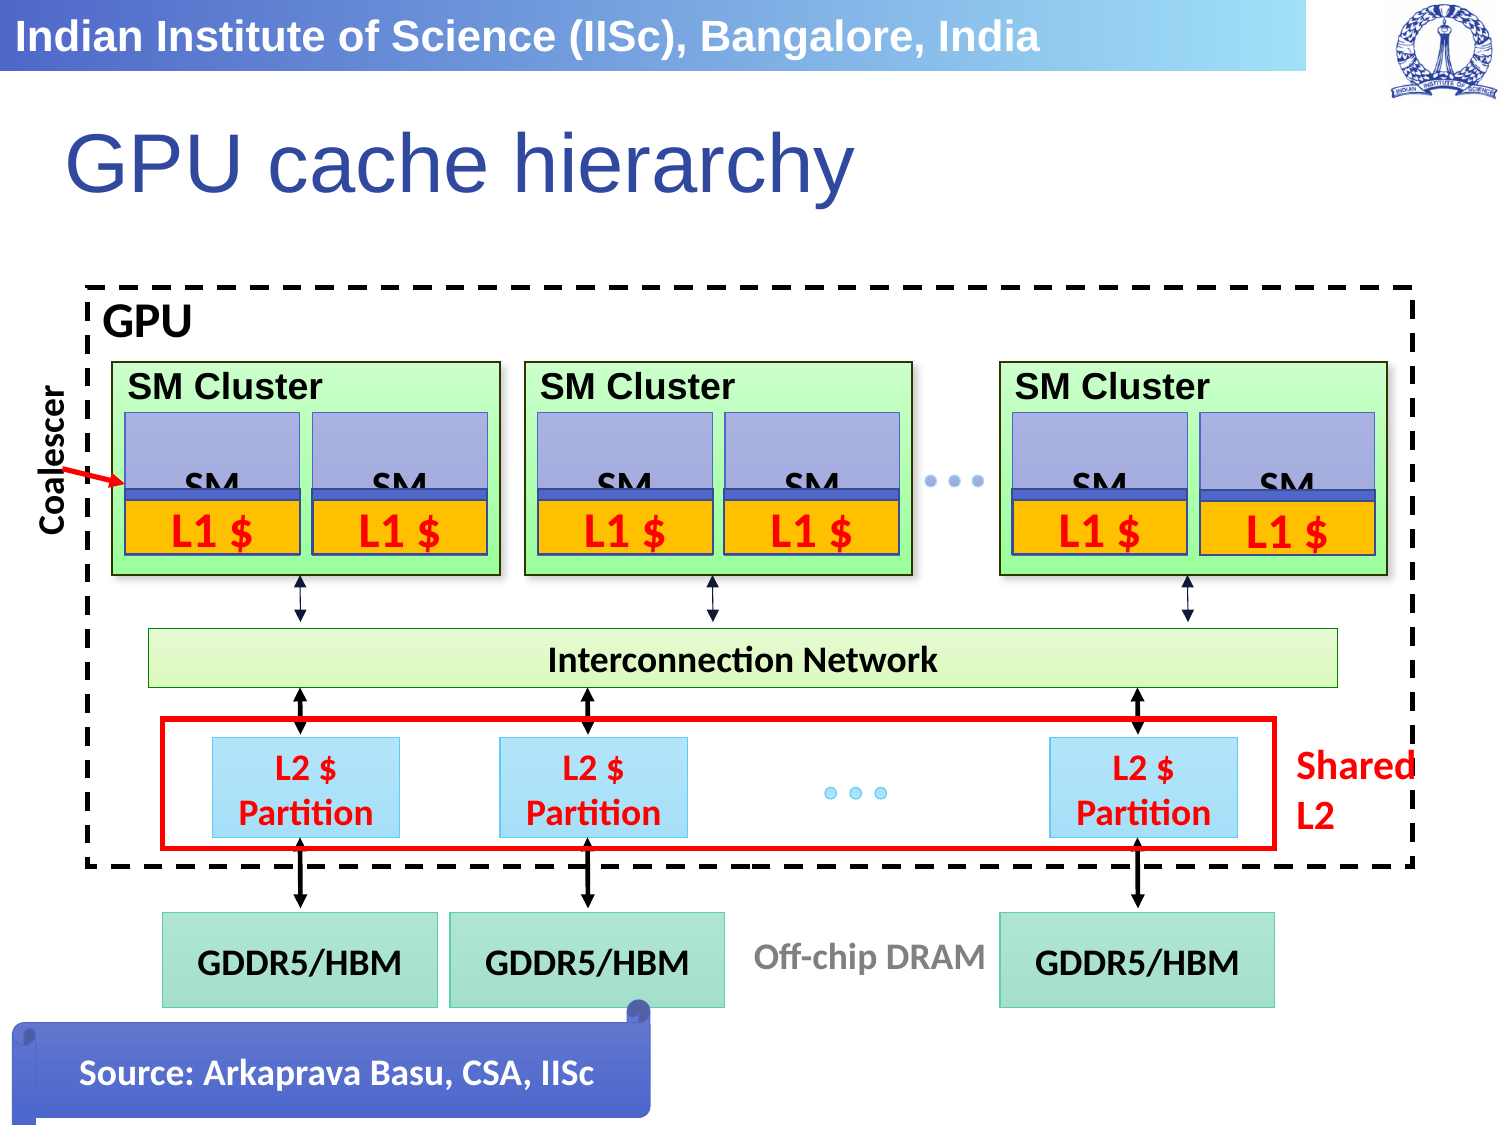

# GPU cache hierarchy
GPU
SM Cluster
SM
SM

SM Cluster
SM
SM

SM Cluster
SM
SM

Coalescer

L1 $

L1 $

L1 $

L1 $

L1 $

L1 $
Interconnection Network

L2 $
Partition

GDDR5/HBM

L2 $
Partition

GDDR5/HBM

L2 $
Partition

GDDR5/HBM

Shared L2

Off-chip DRAM
Source: Arkaprava Basu, CSA, IISc